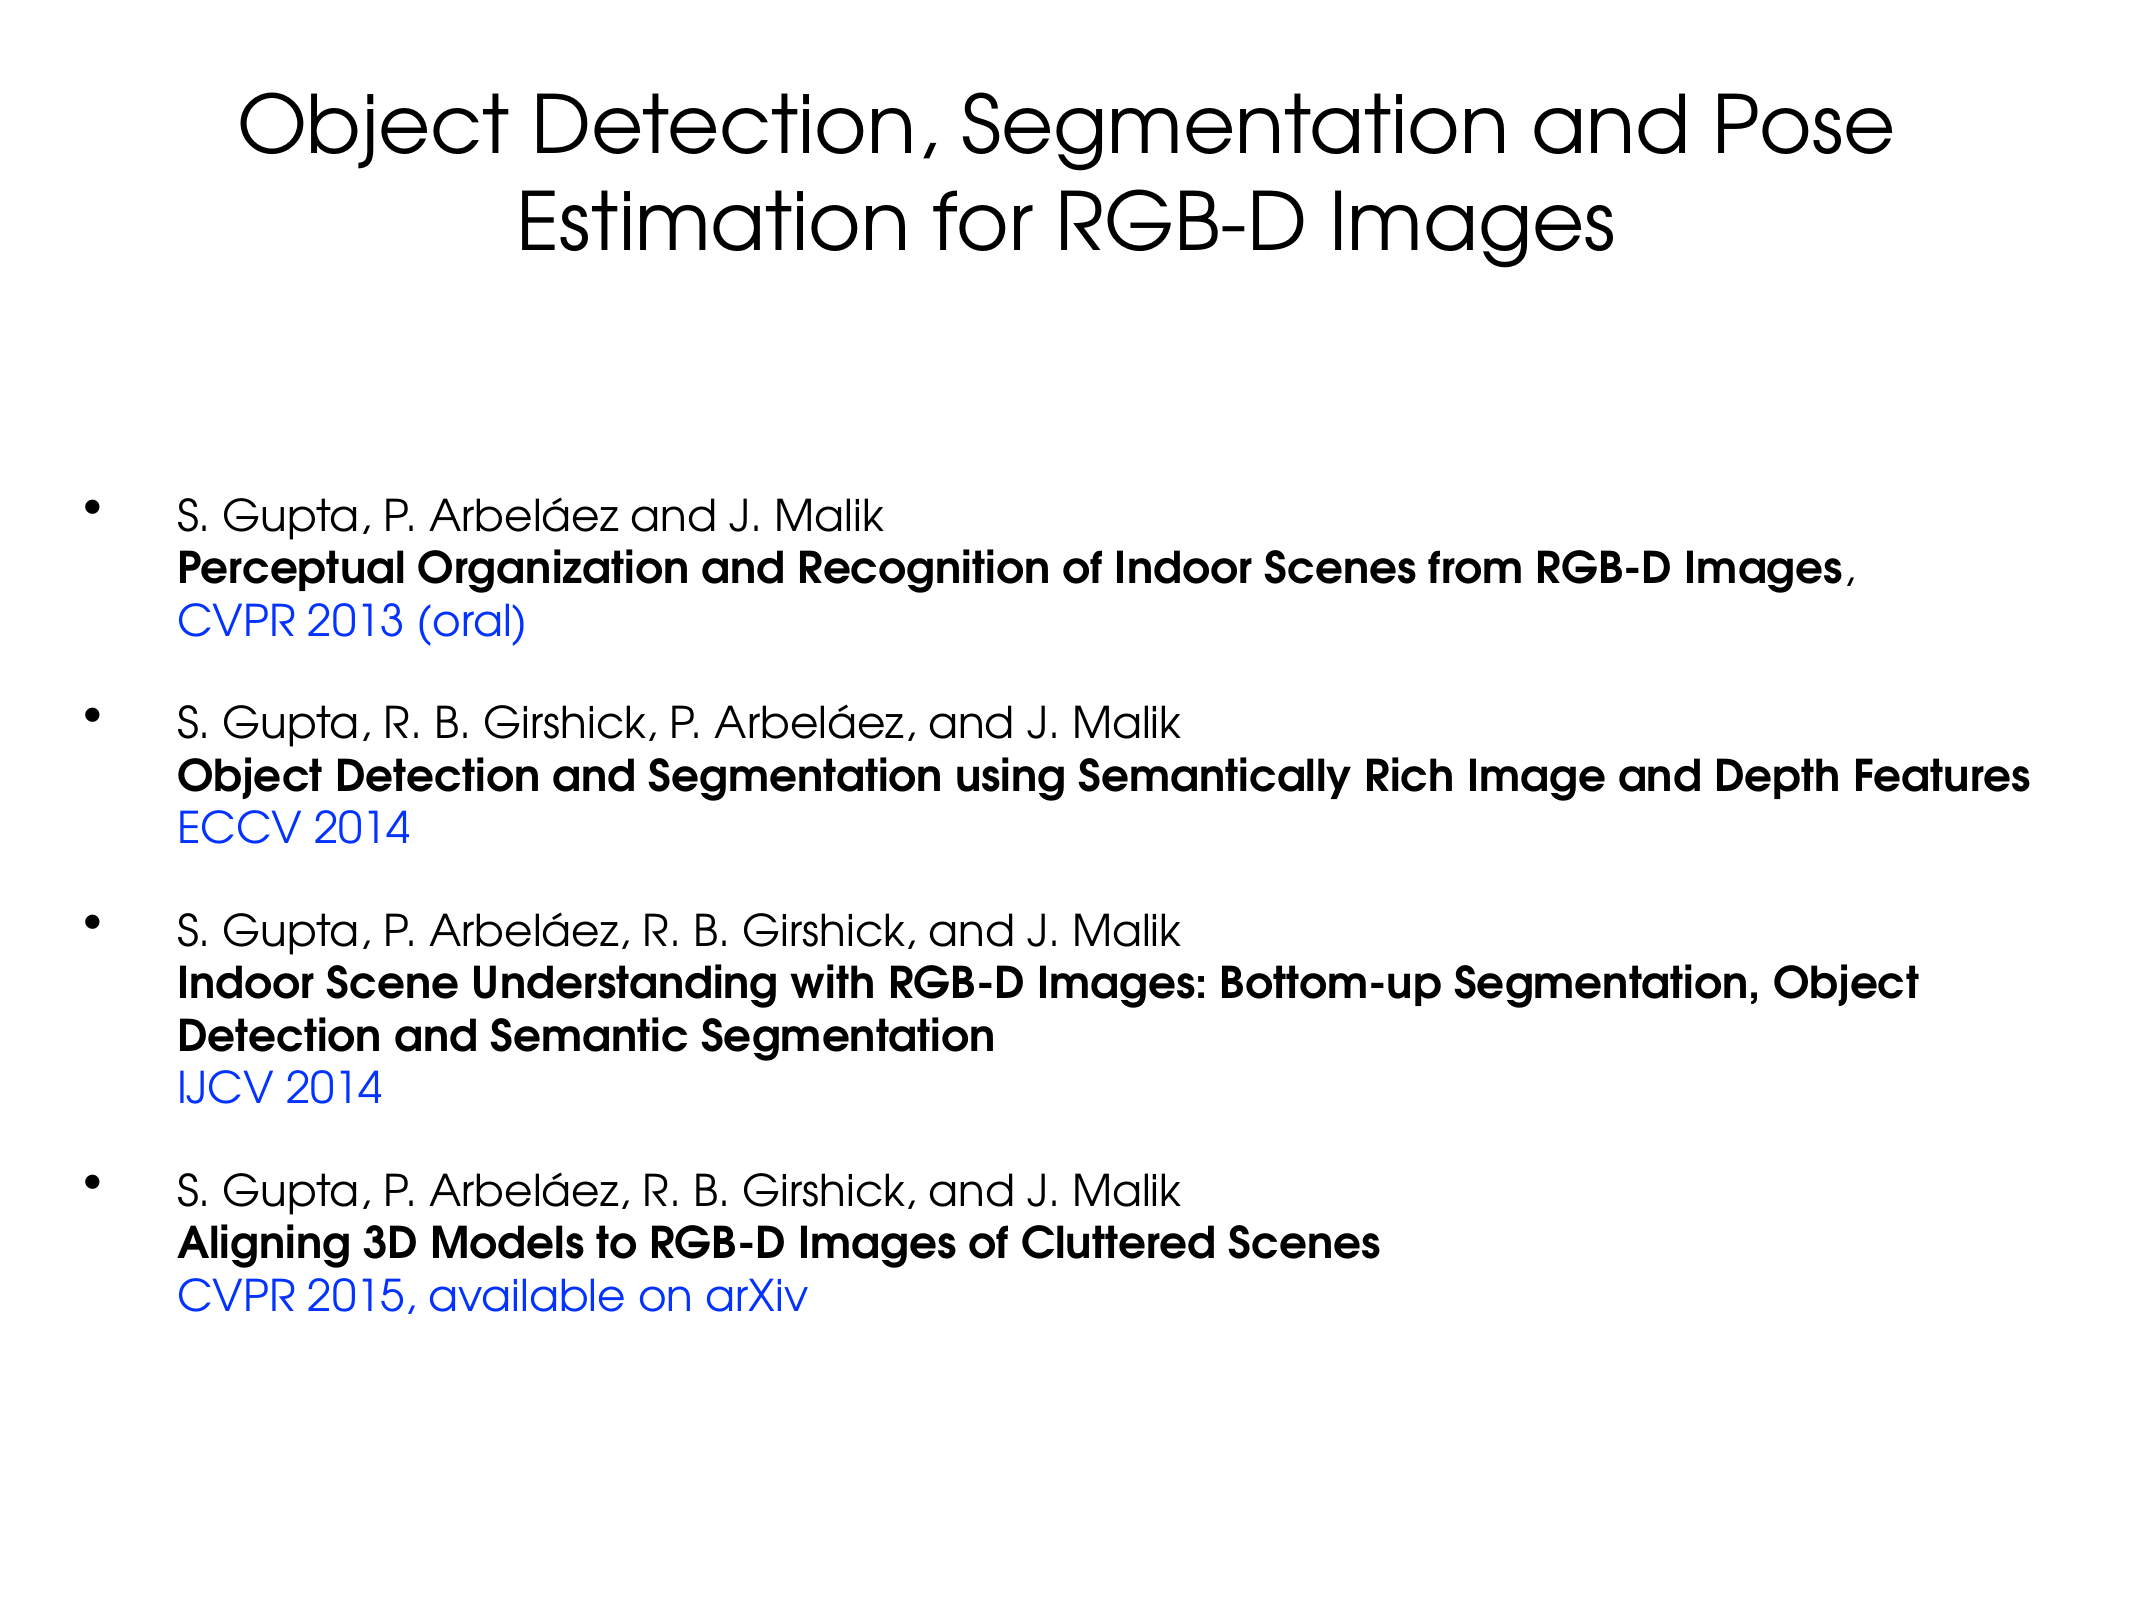

# Object Detection, Segmentation and Pose Estimation for RGB-D Images
S. Gupta, P. Arbeláez and J. Malik
Perceptual Organization and Recognition of Indoor Scenes from RGB-D Images,
CVPR 2013 (oral)
S. Gupta, R. B. Girshick, P. Arbeláez, and J. Malik
Object Detection and Segmentation using Semantically Rich Image and Depth Features
ECCV 2014
S. Gupta, P. Arbeláez, R. B. Girshick, and J. Malik
Indoor Scene Understanding with RGB-D Images: Bottom-up Segmentation, Object Detection and Semantic Segmentation
IJCV 2014
S. Gupta, P. Arbeláez, R. B. Girshick, and J. Malik
Aligning 3D Models to RGB-D Images of Cluttered Scenes                                                   CVPR 2015, available on arXiv